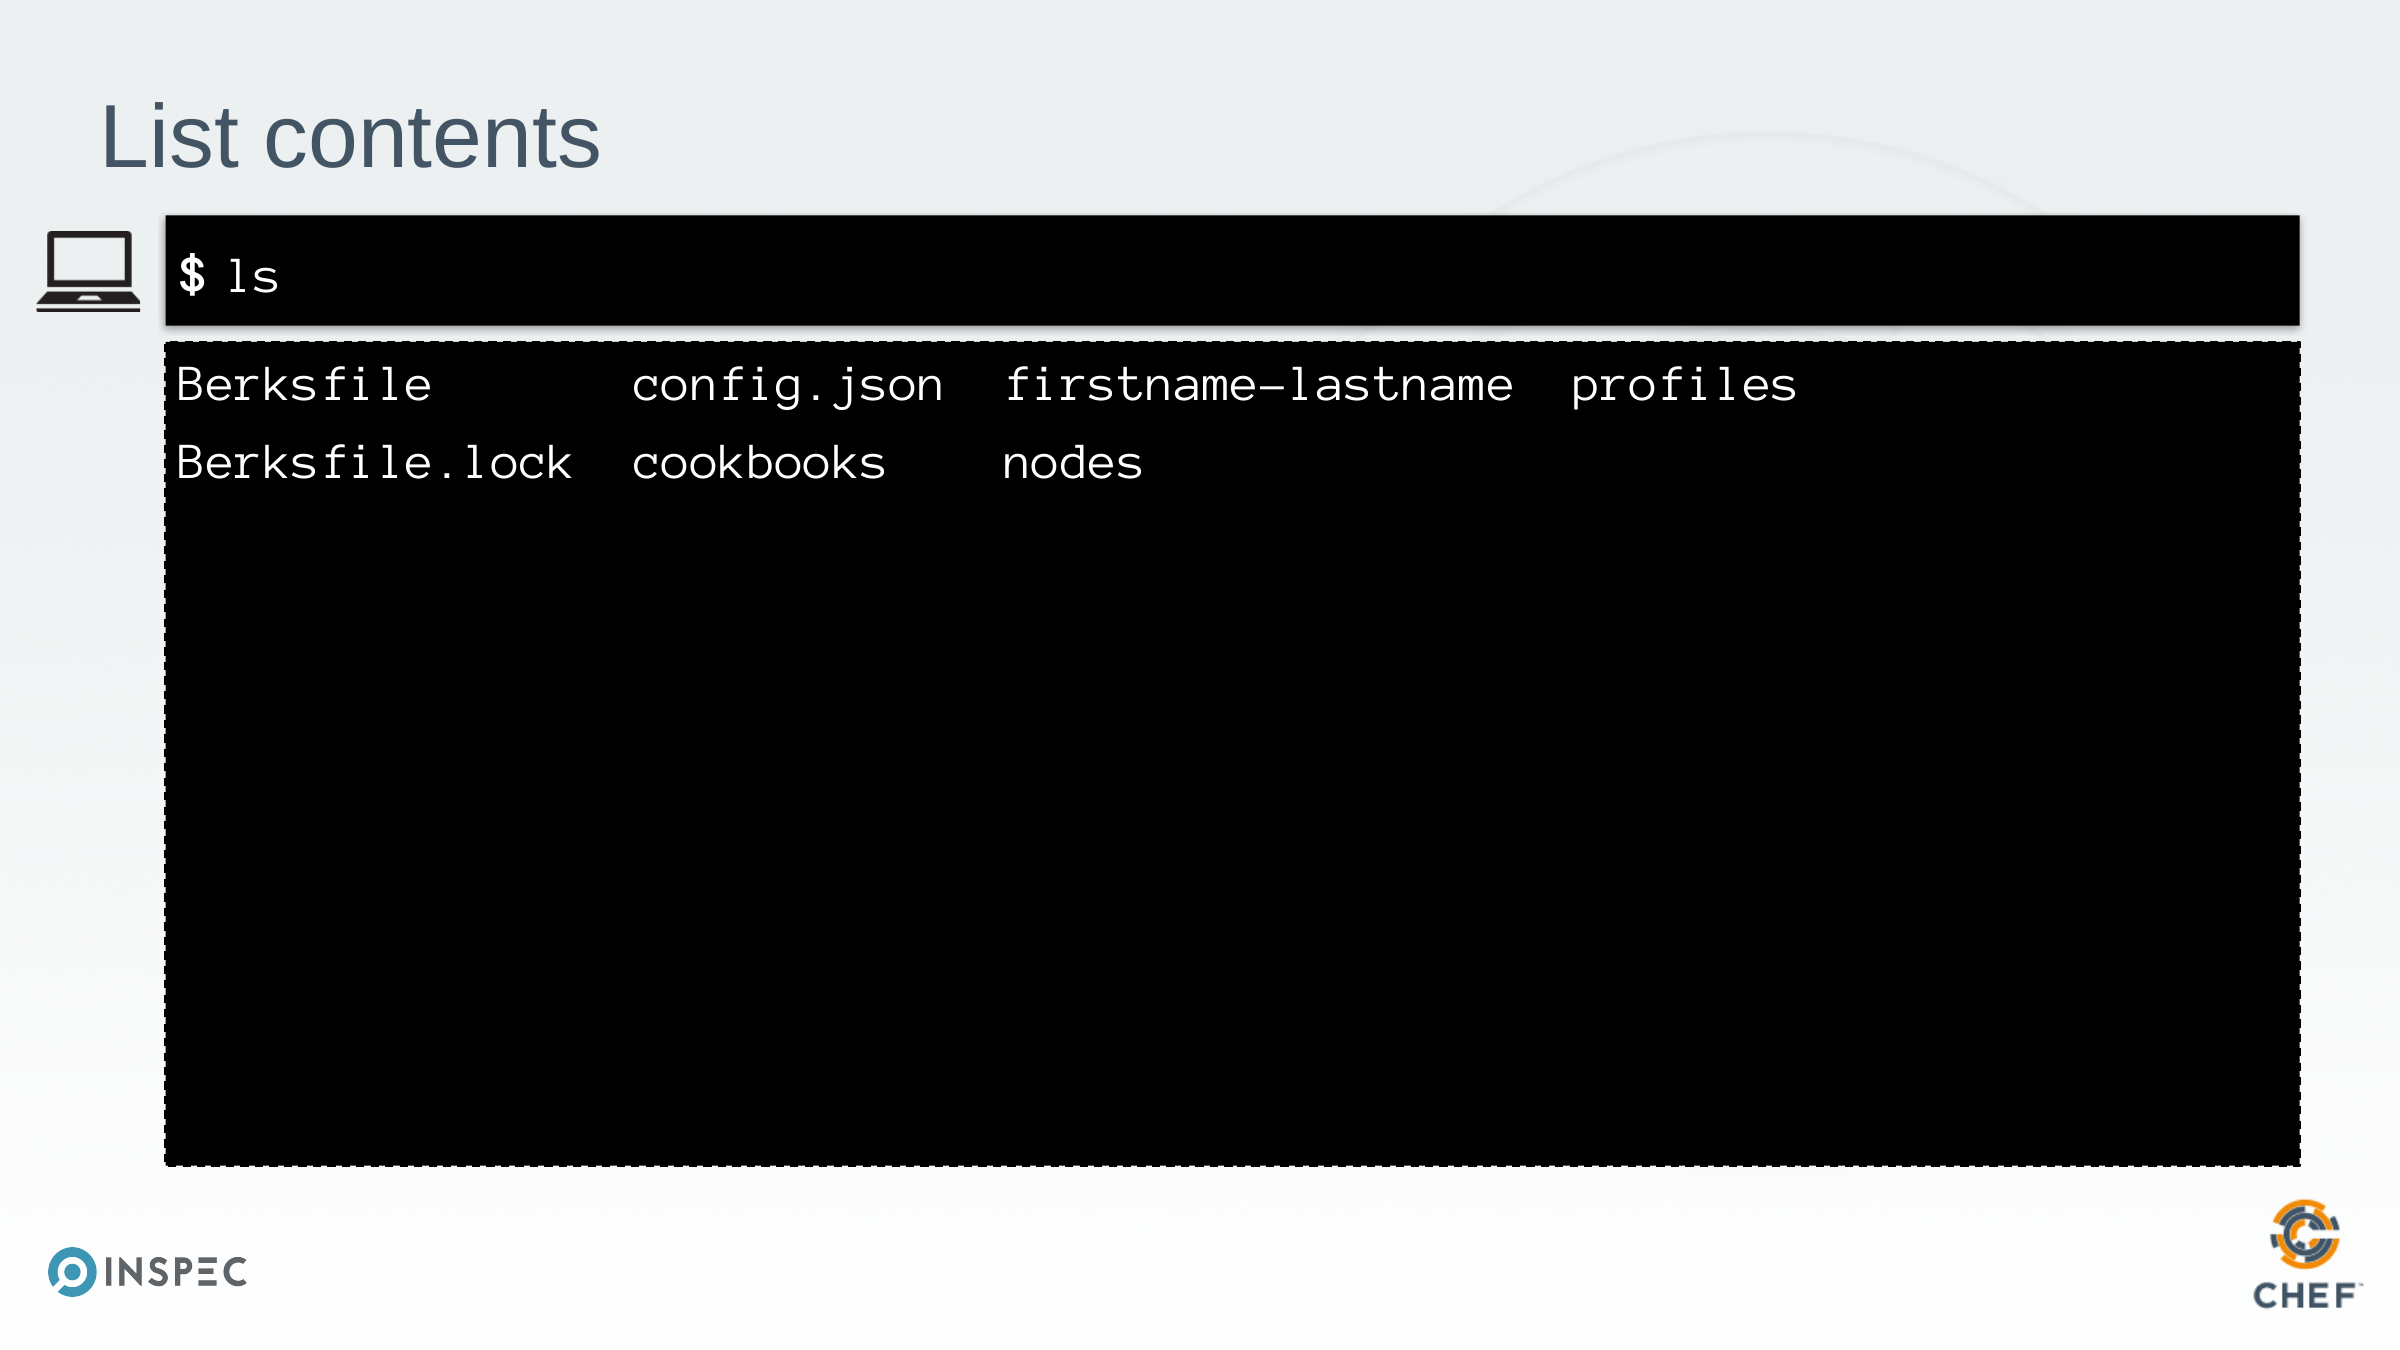

# List contents
ls
Berksfile       config.json  firstname-lastname  profiles
Berksfile.lock  cookbooks    nodes